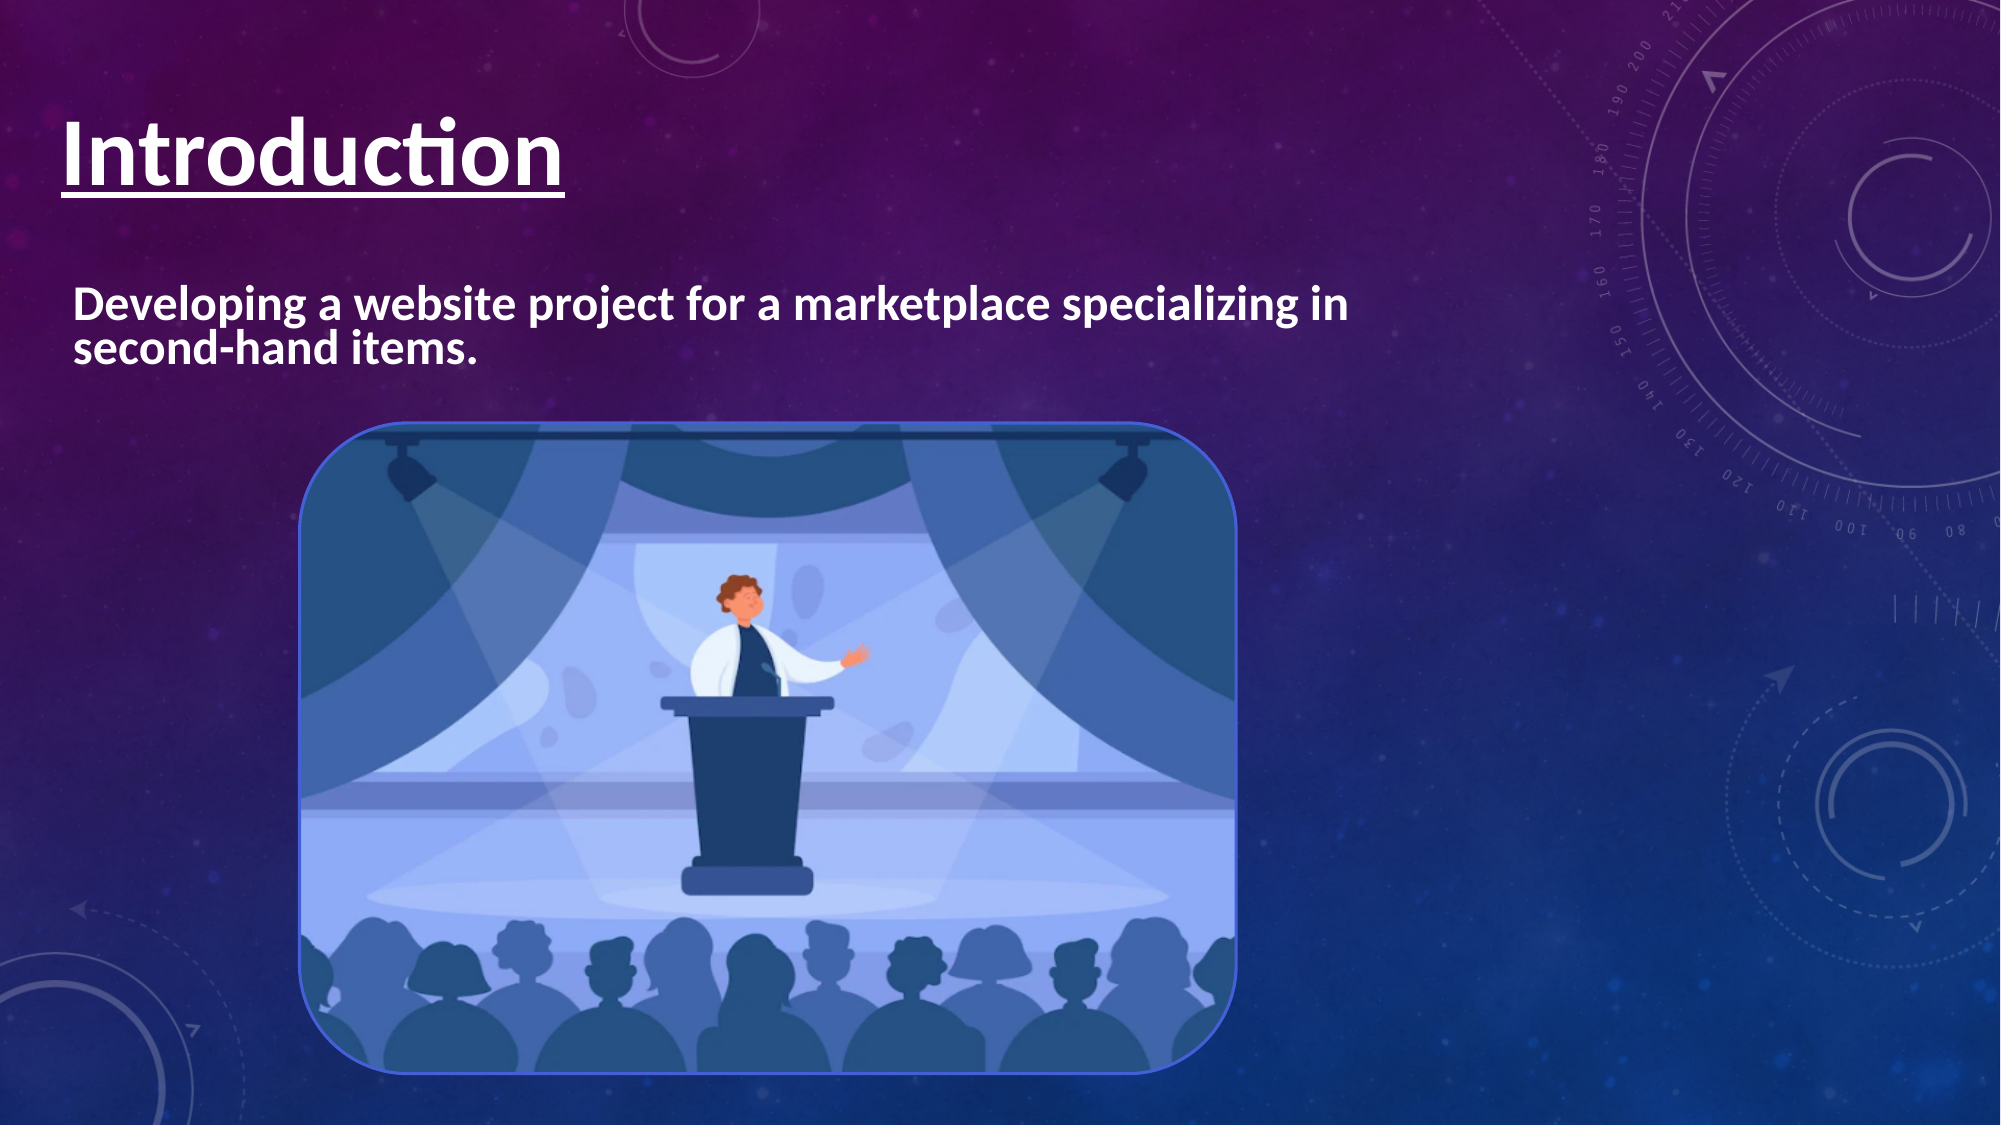

Introduction
Developing a website project for a marketplace specializing in second-hand items.